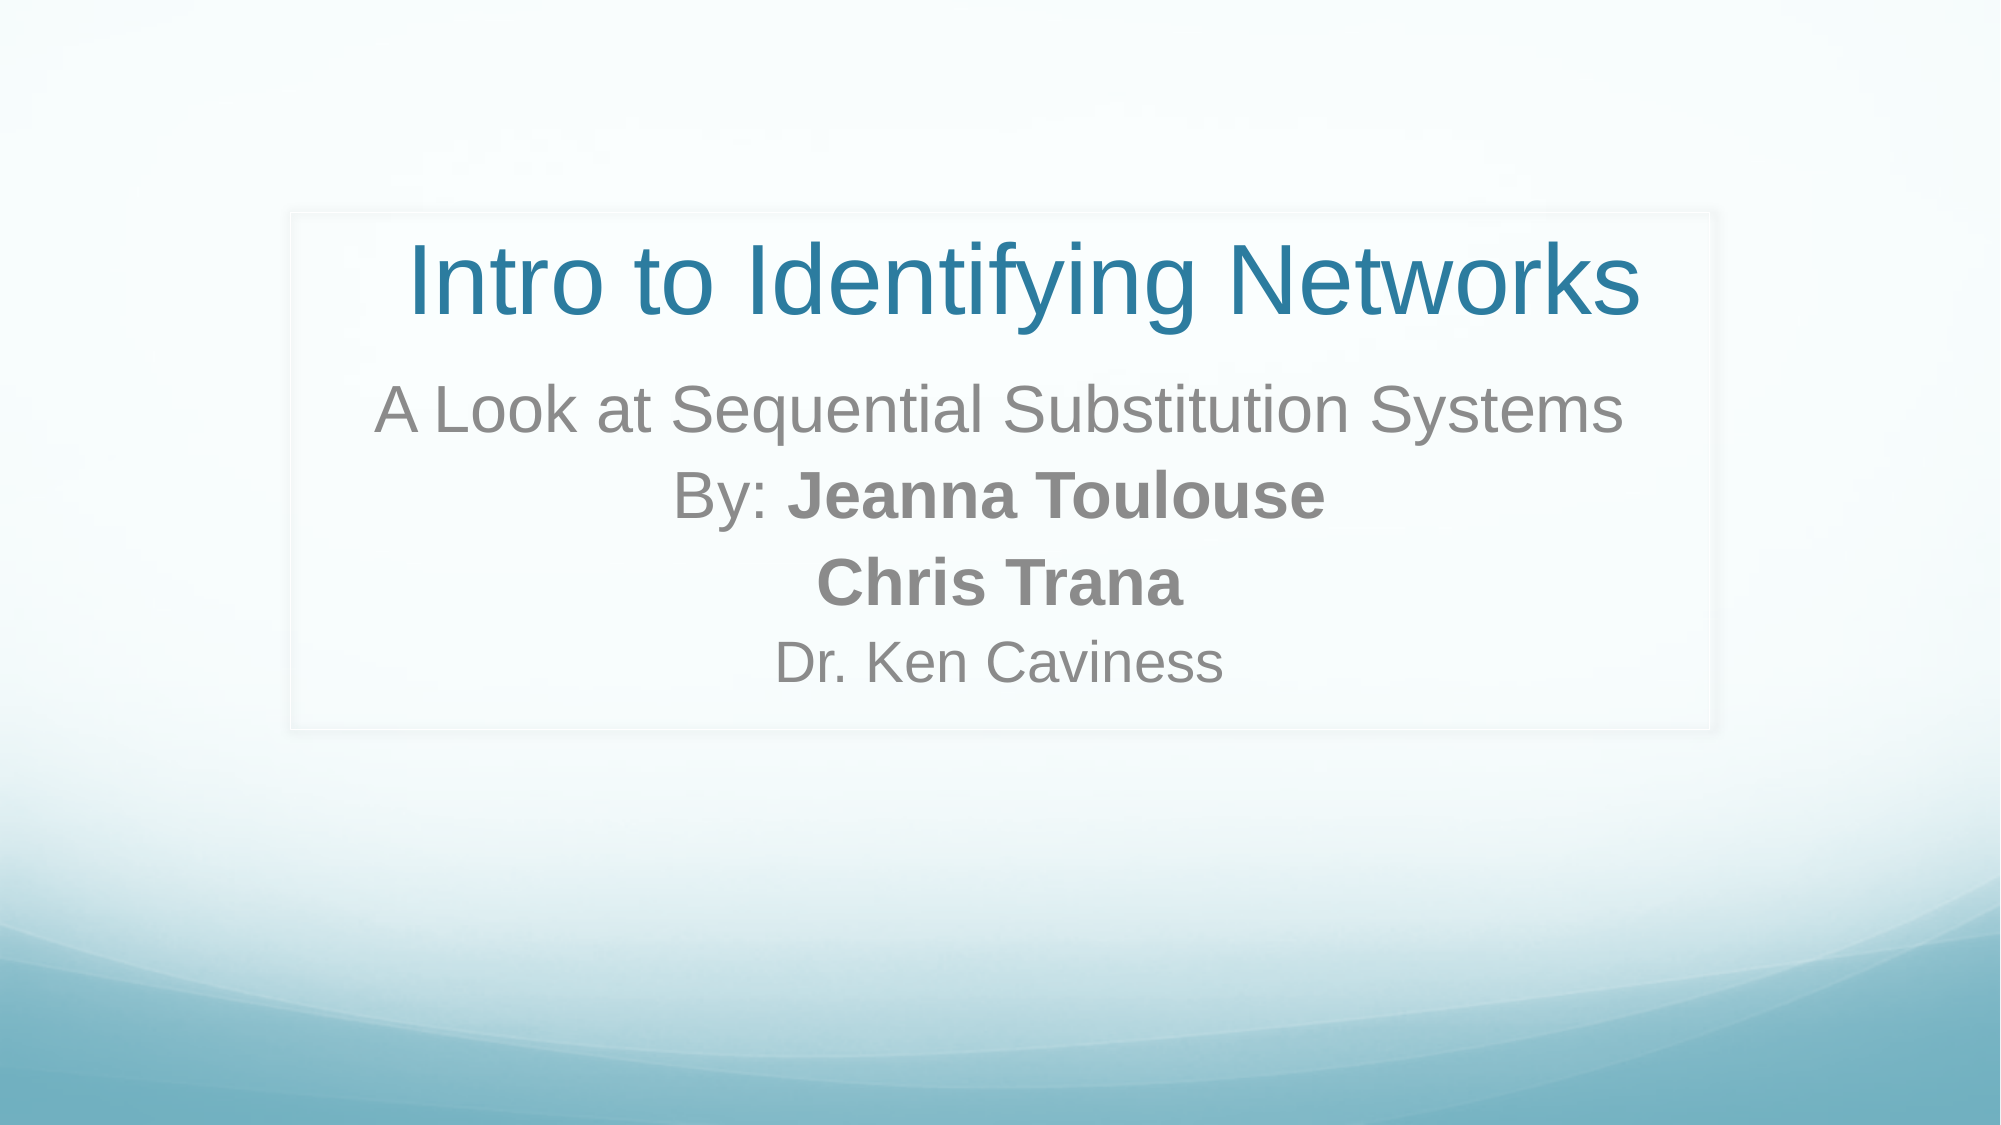

# Intro to Identifying Networks
A Look at Sequential Substitution Systems
By: Jeanna Toulouse
Chris Trana
Dr. Ken Caviness